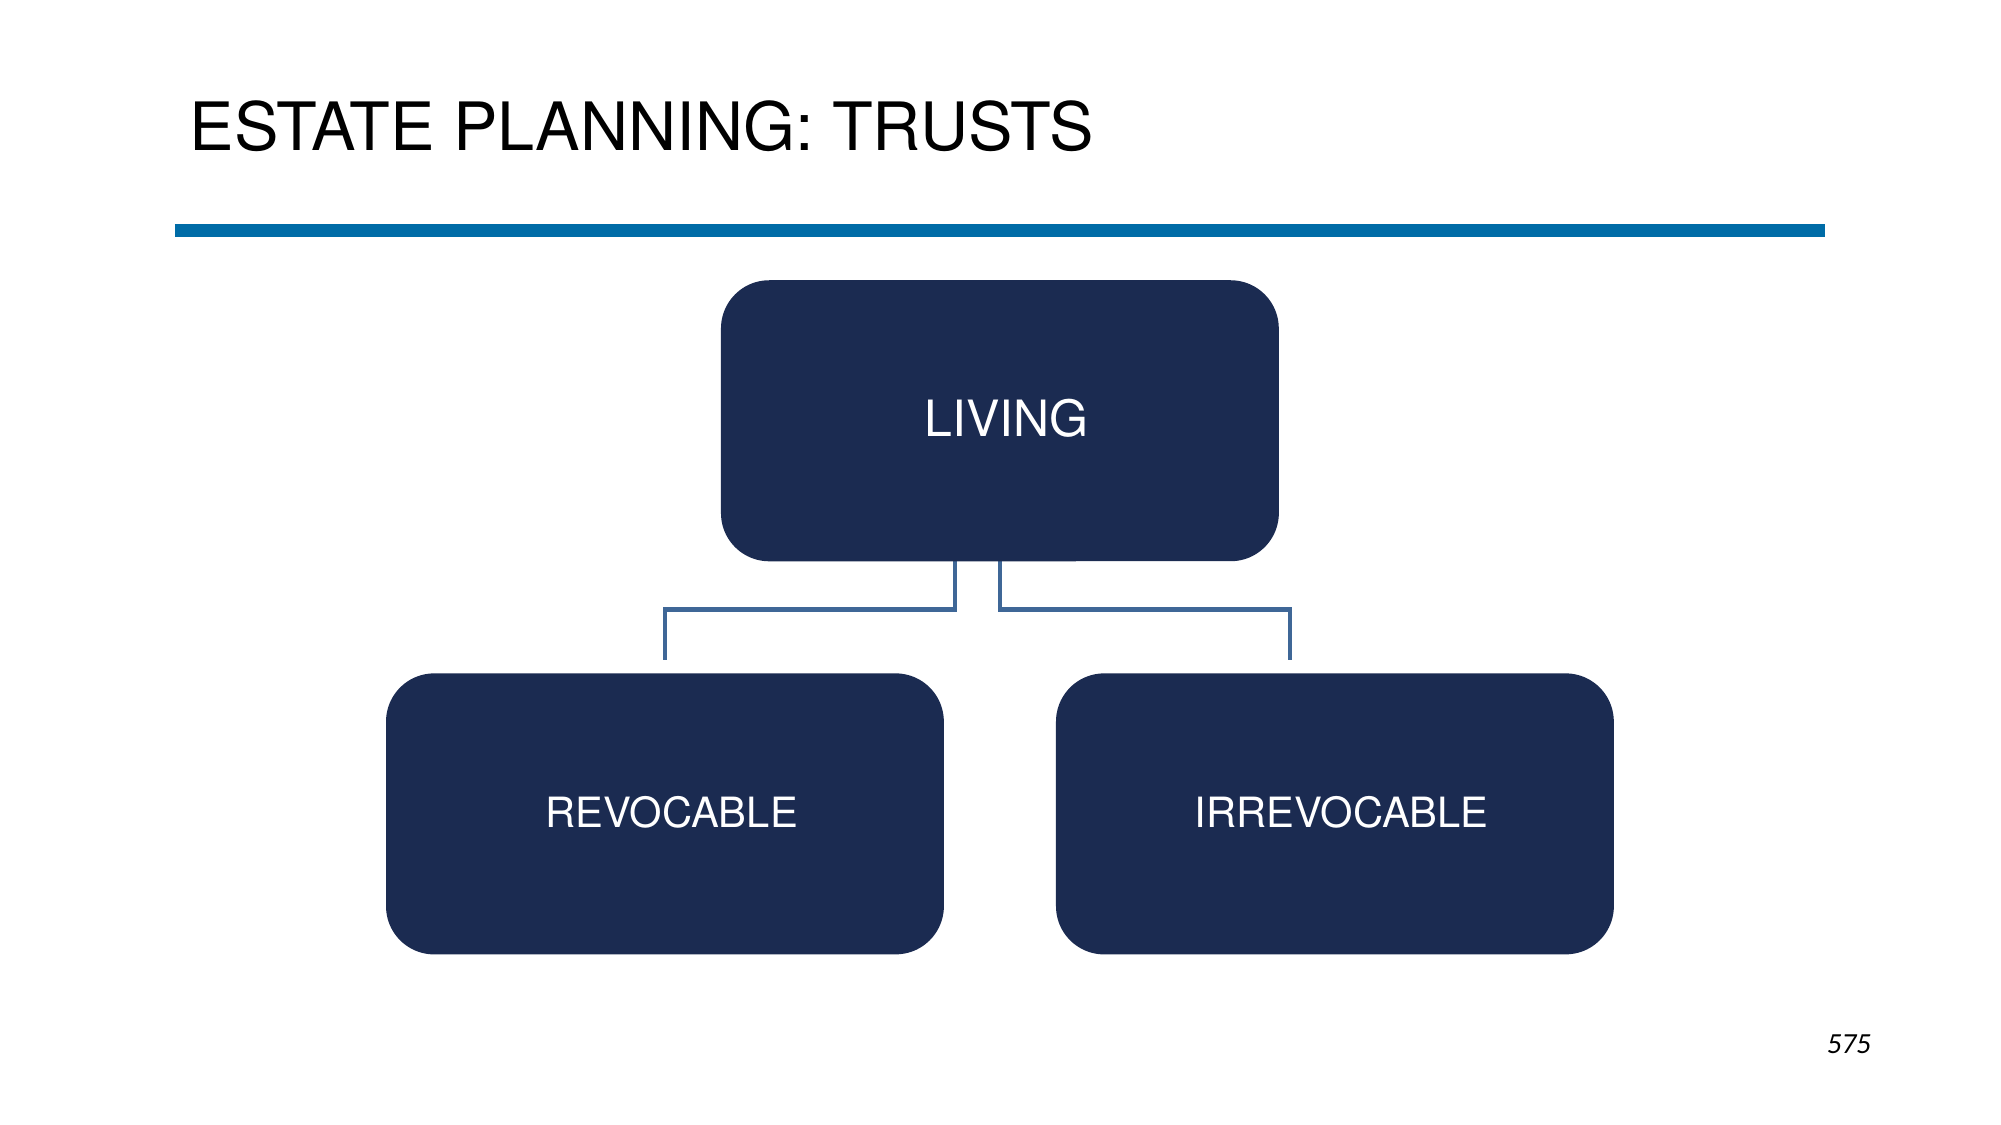

# Estate Planning: TRUSTS
Living
Revocable
Irrevocable

1-575